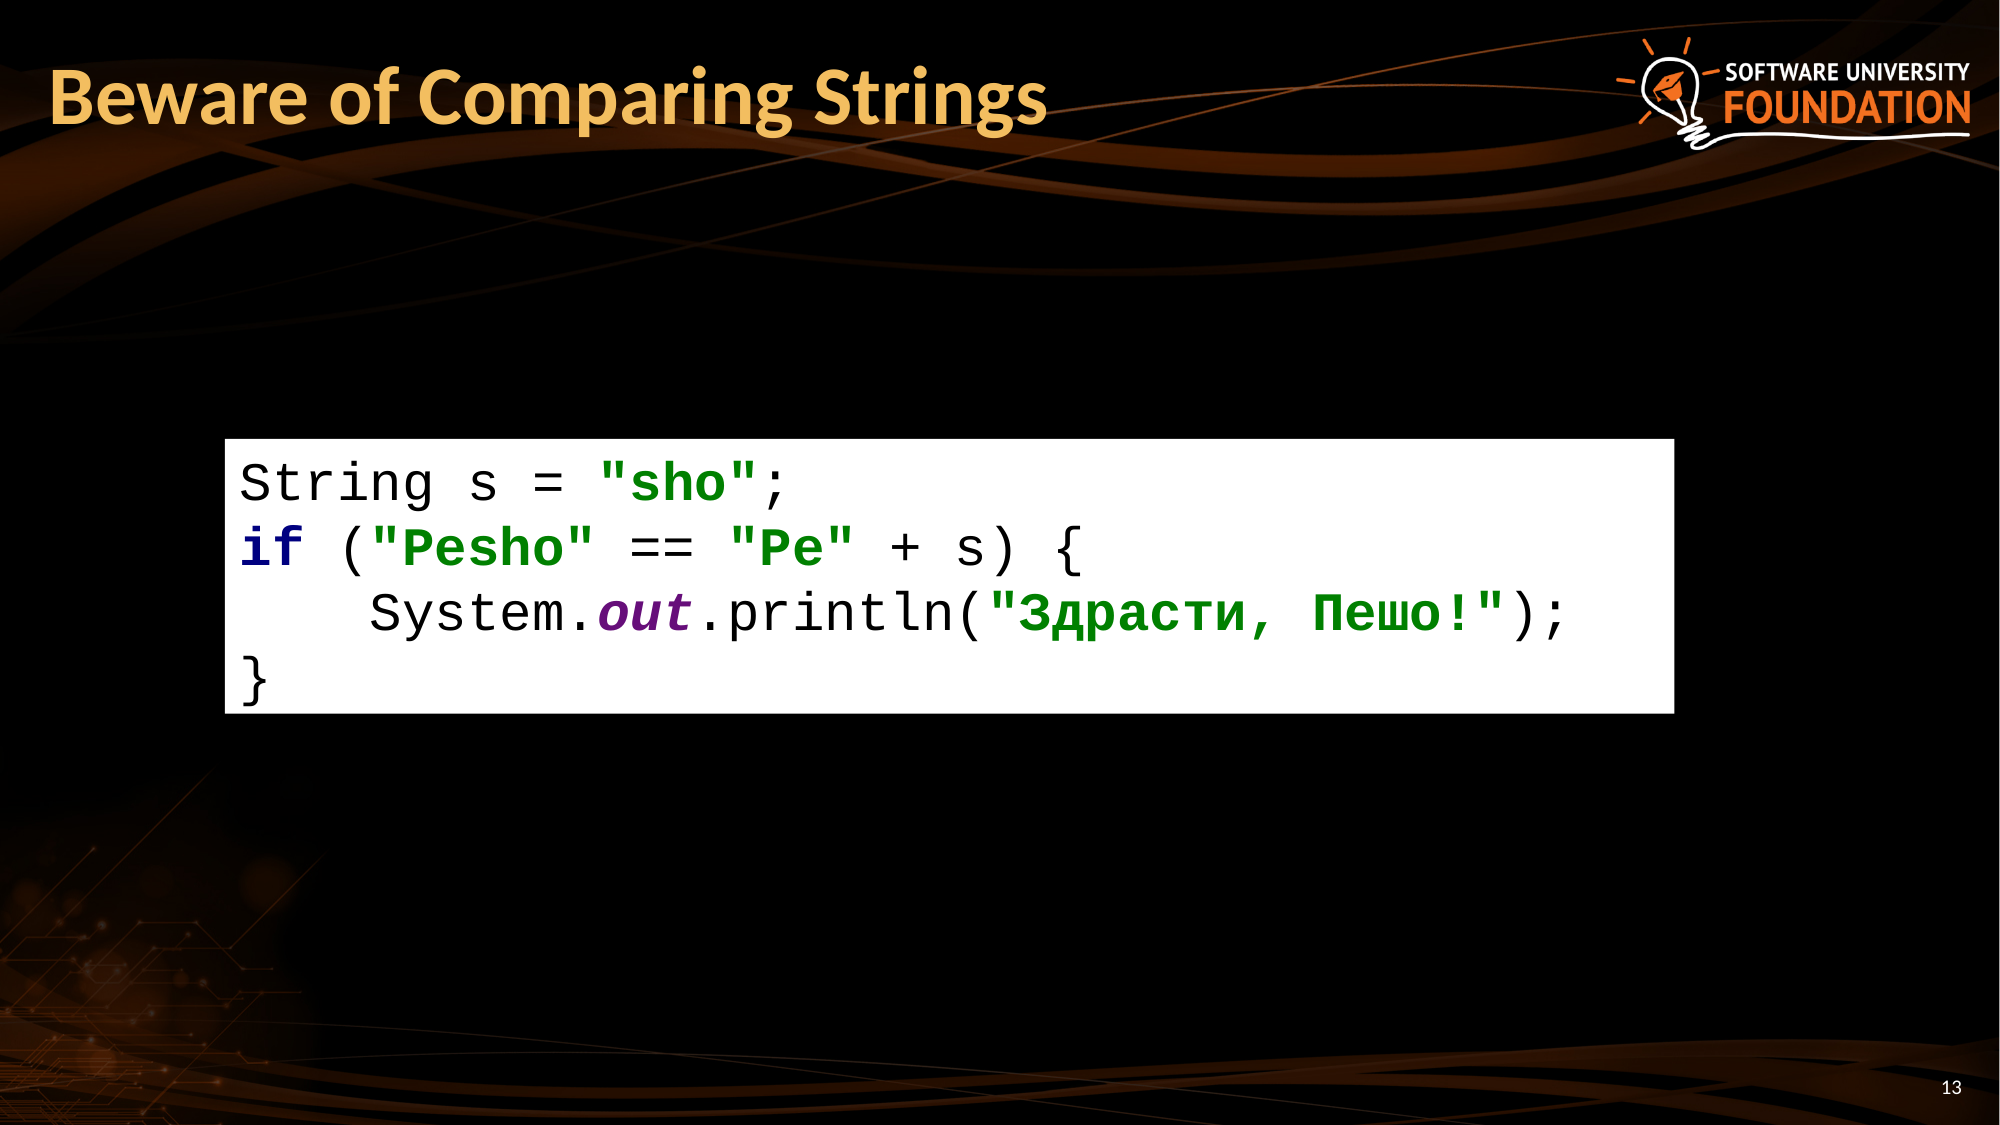

# Beware of Comparing Strings
String s = "sho";
if ("Pesho" == "Pe" + s) {
    System.out.println("Здрасти, Пешо!");
}
13